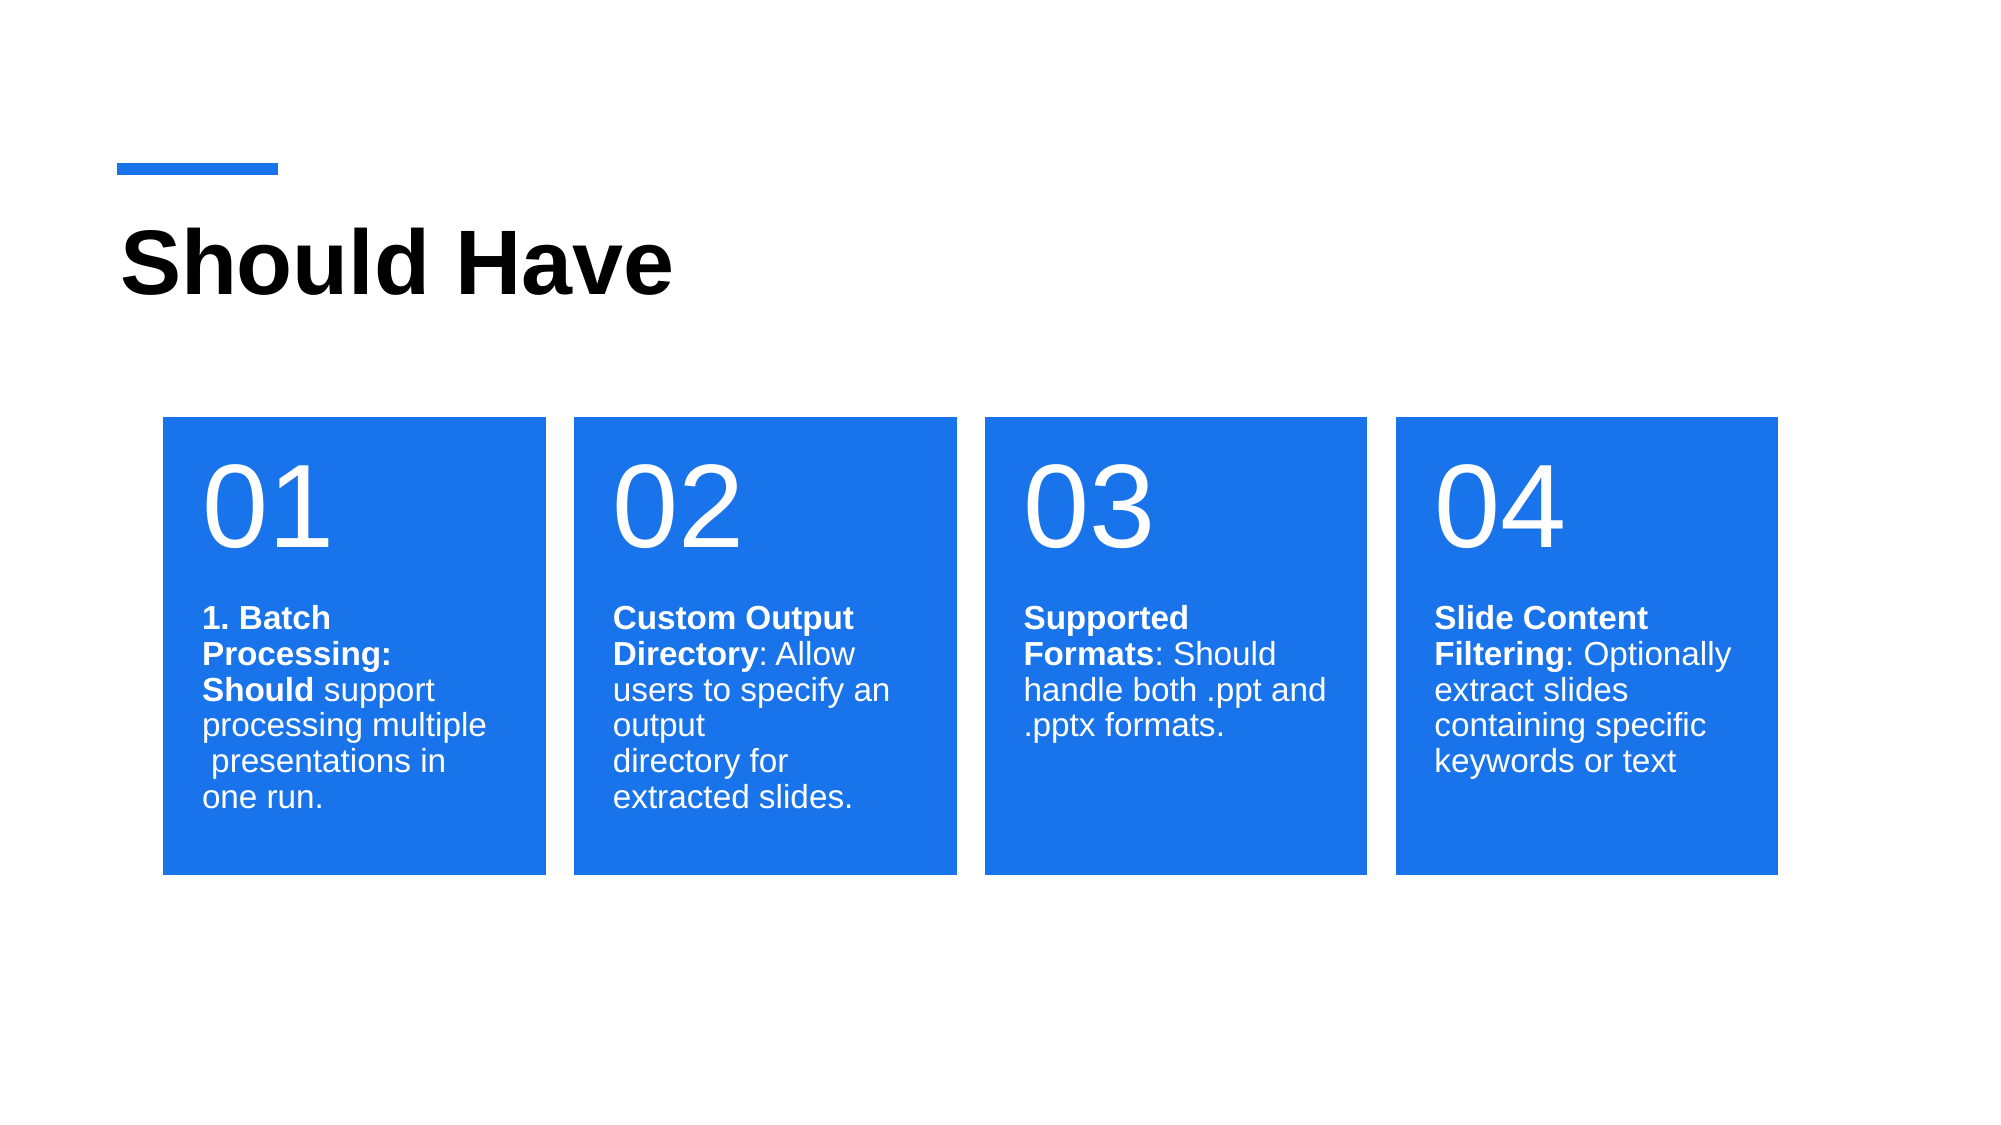

# Should Have
1. Batch Processing: Should support processing multiple
 presentations in one run.
01
Custom Output Directory: Allow users to specify an output
directory for extracted slides.
02
Supported Formats: Should handle both .ppt and .pptx formats.
03
Slide Content Filtering: Optionally extract slides containing specific
keywords or text
04